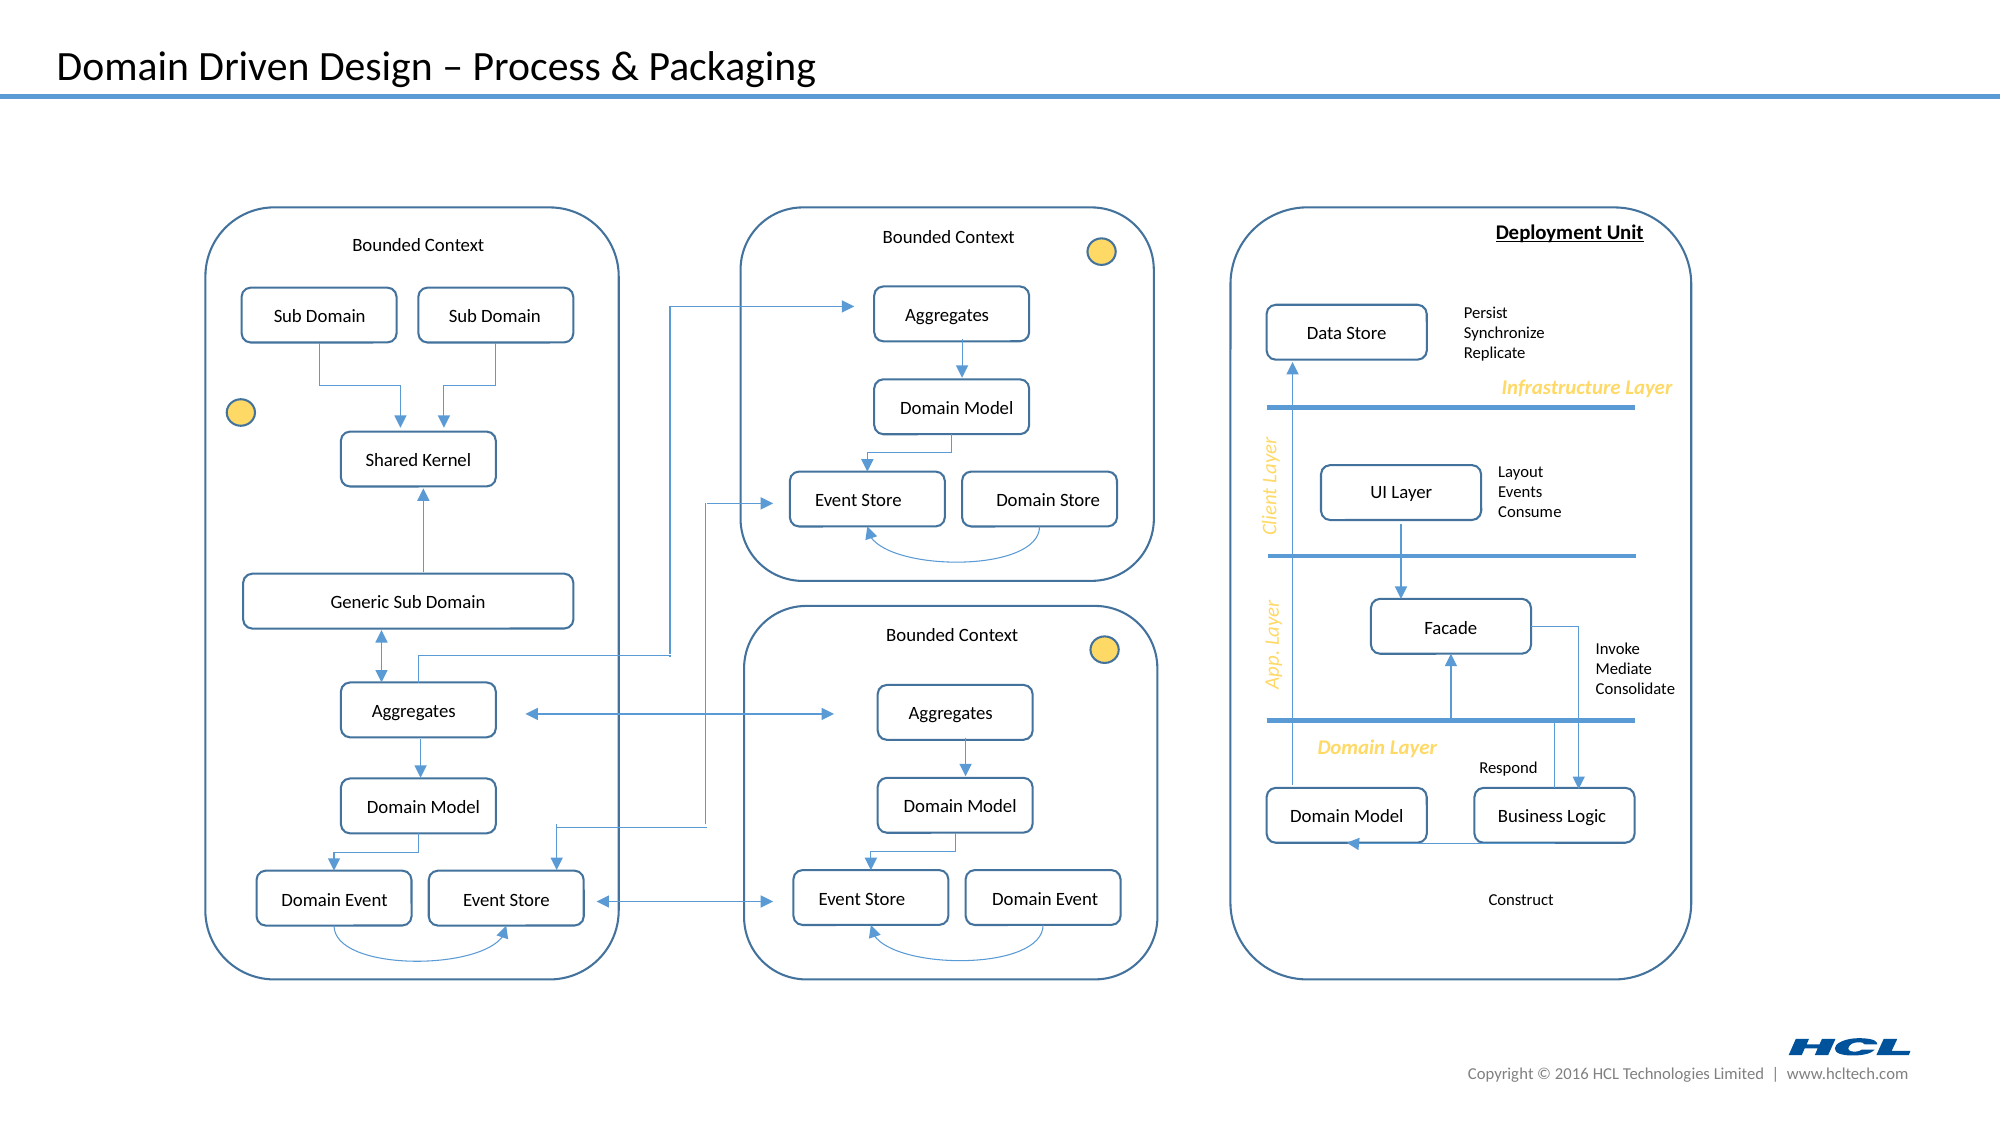

Domain Driven Design – Process & Packaging

Deployment Unit
Bounded Context
Bounded Context

Persist
Synchronize
Replicate
Aggregates
Sub Domain
Sub Domain

Data Store
Infrastructure Layer

Domain Model

Shared Kernel
Layout
Events
Consume
Client Layer

UI Layer
Event Store
Domain Store

Generic Sub Domain

Facade
Bounded Context
App. Layer
Invoke
Mediate
Consolidate

Aggregates
Aggregates
Domain Layer
Respond

Domain Model
Domain Model

Domain Model
Business Logic

Event Store
Domain Event
Domain Event
Event Store
Construct

Copyright © 2016 HCL Technologies Limited  |  www.hcltech.com